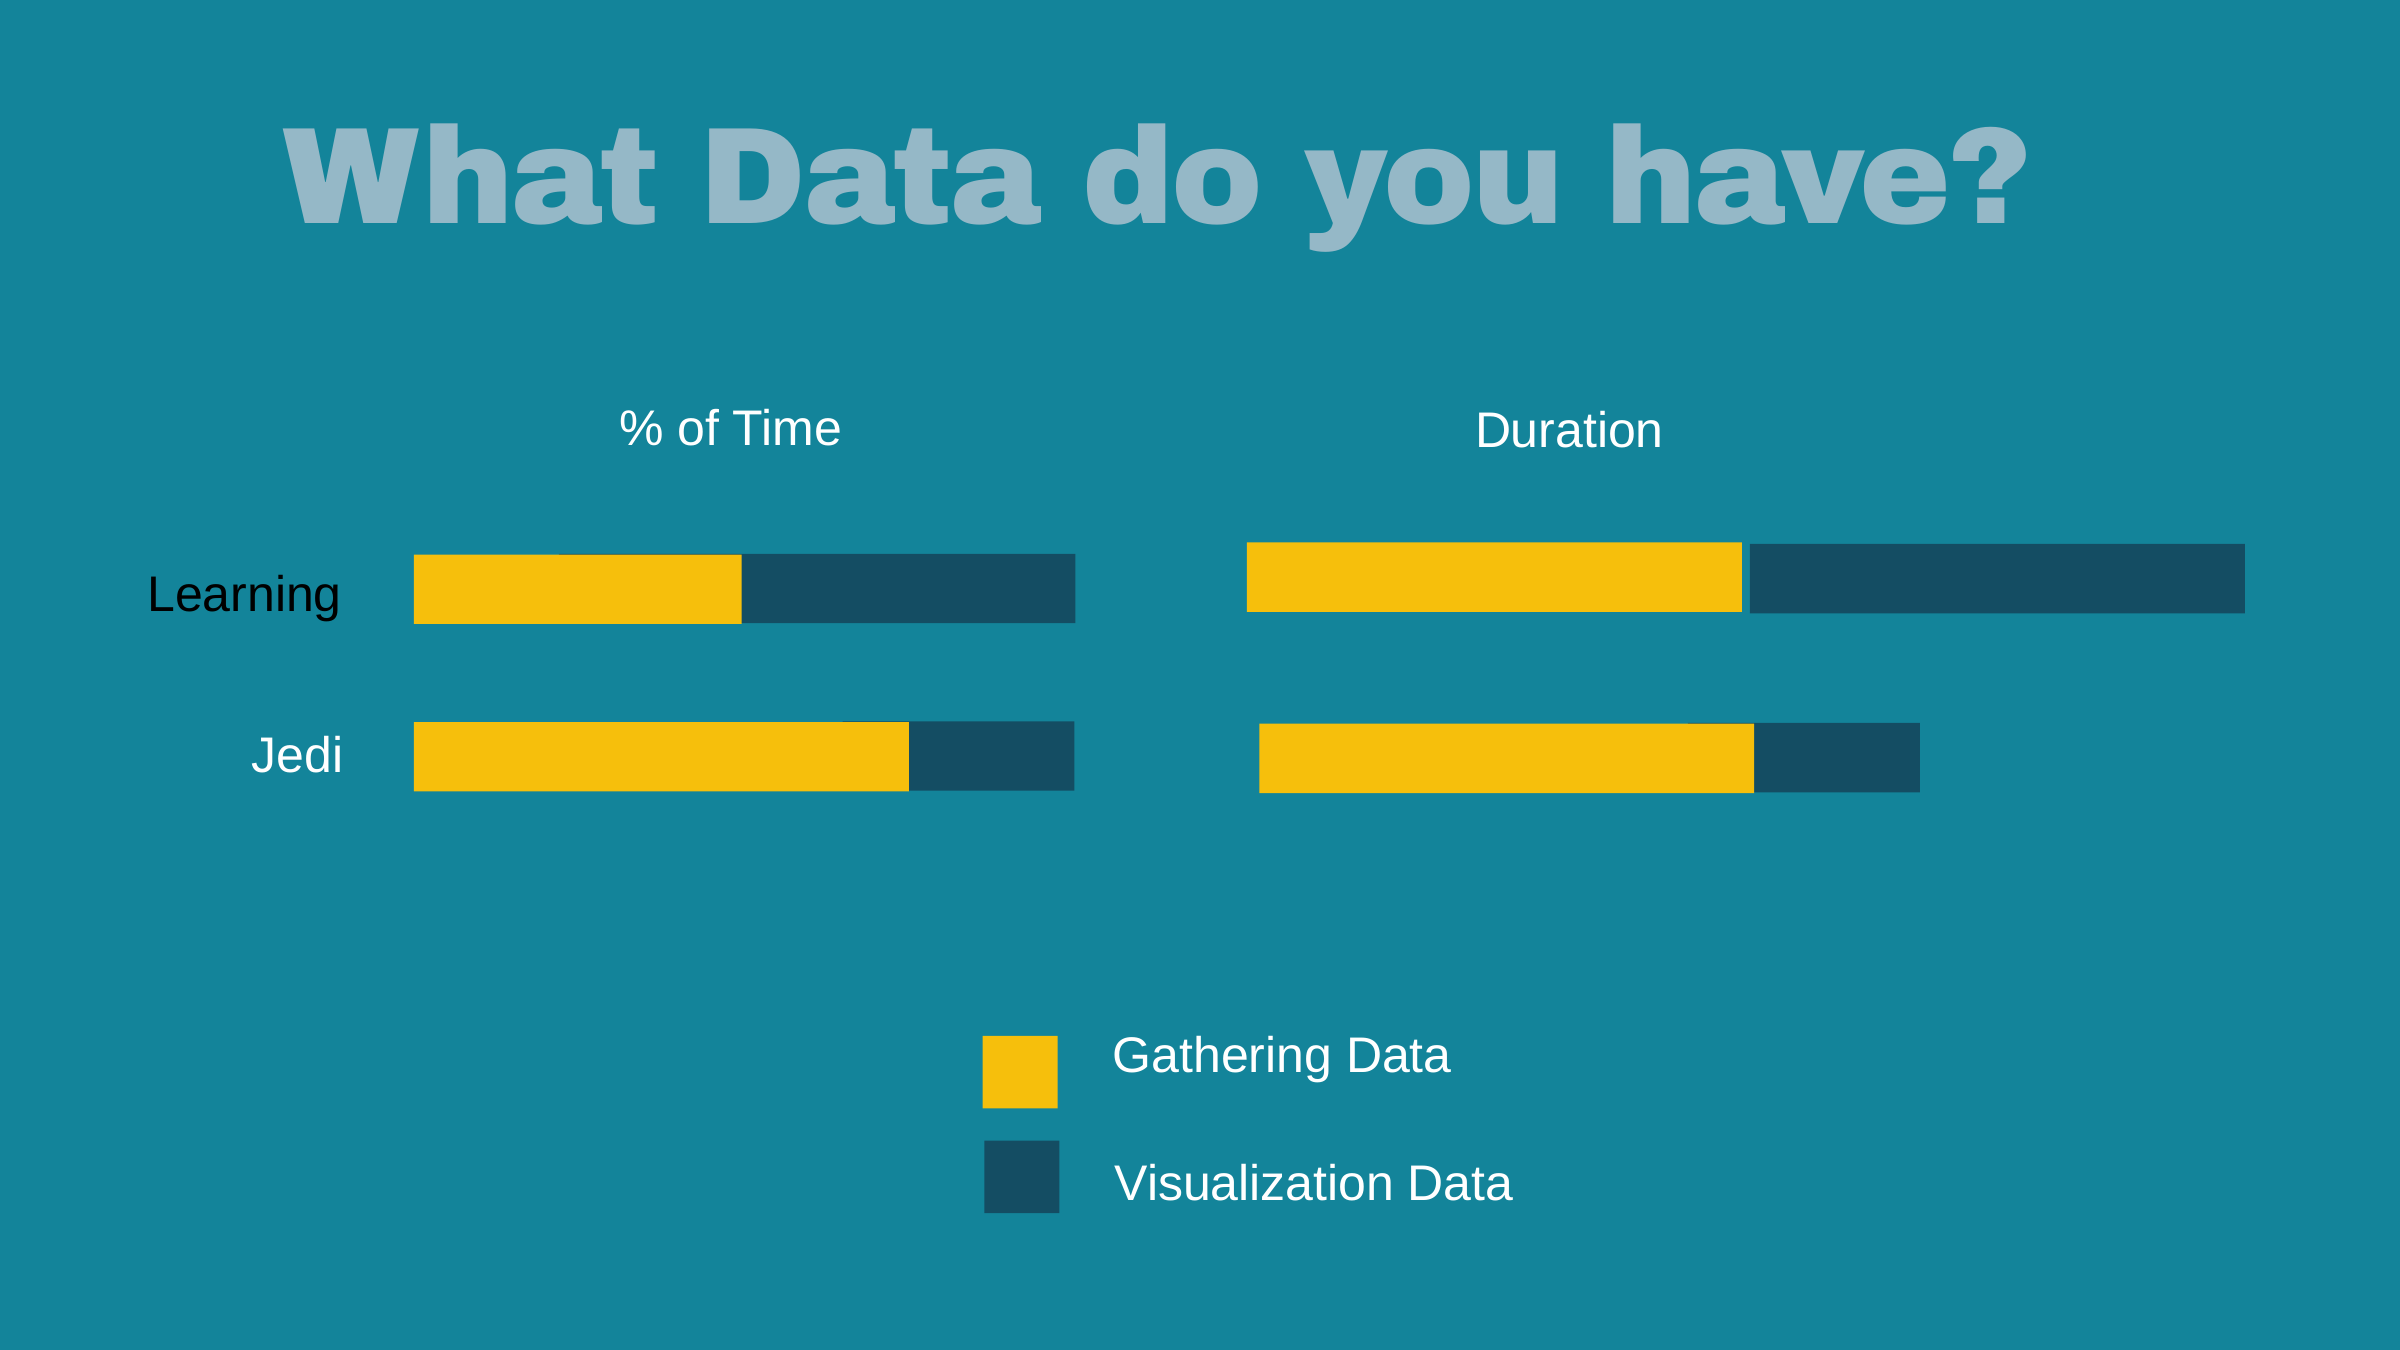

# What Data do you have?
% of Time
Duration

Learning

Jedi

Gathering Data

Visualization Data